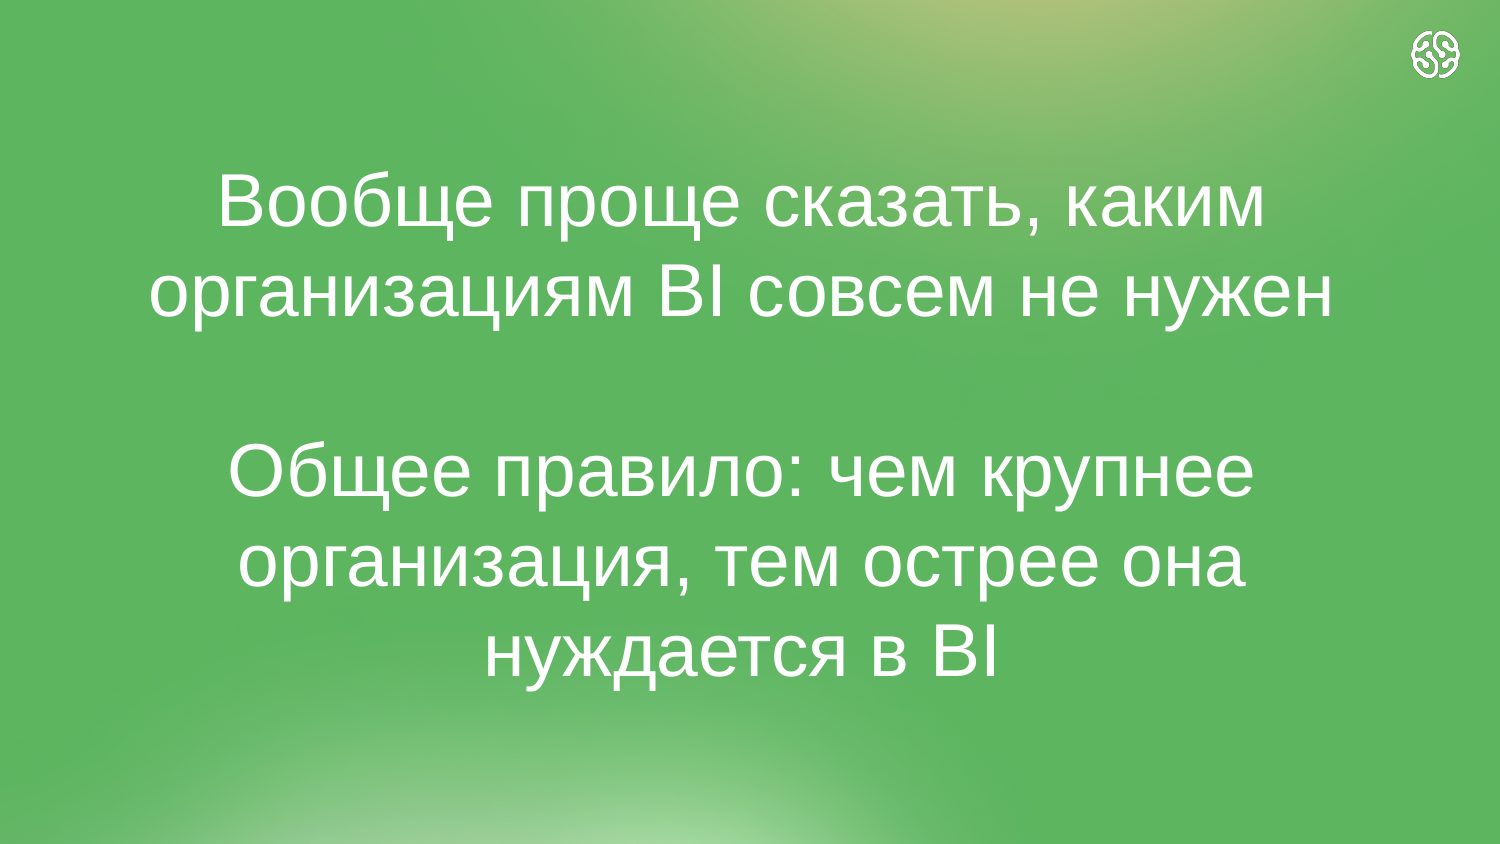

# Вообще проще сказать, каким организациям BI совсем не нужен

Общее правило: чем крупнее организация, тем острее она нуждается в BI